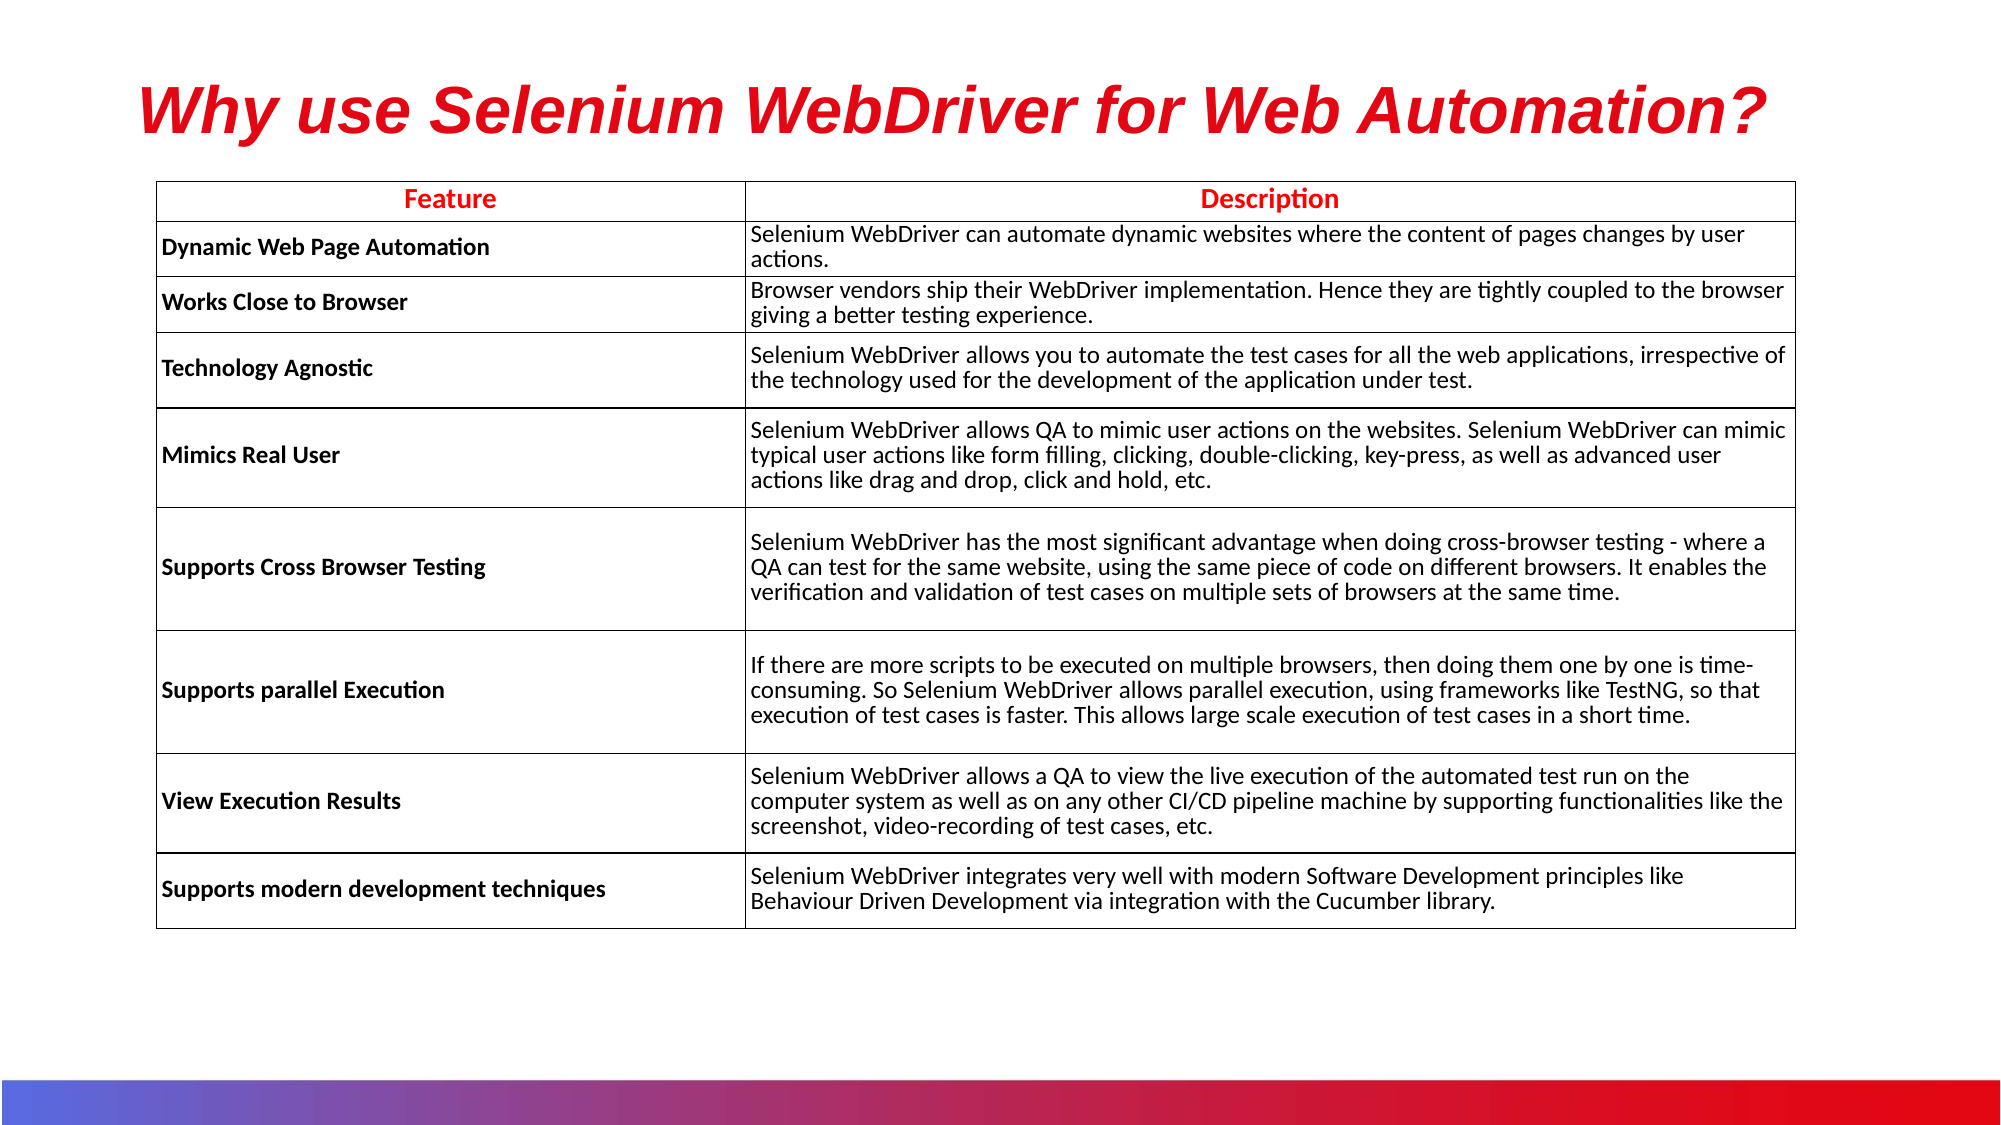

# Why use Selenium WebDriver for Web Automation?
| Feature | Description |
| --- | --- |
| Dynamic Web Page Automation | Selenium WebDriver can automate dynamic websites where the content of pages changes by user actions. |
| Works Close to Browser | Browser vendors ship their WebDriver implementation. Hence they are tightly coupled to the browser giving a better testing experience. |
| Technology Agnostic | Selenium WebDriver allows you to automate the test cases for all the web applications, irrespective of the technology used for the development of the application under test. |
| Mimics Real User | Selenium WebDriver allows QA to mimic user actions on the websites. Selenium WebDriver can mimic typical user actions like form filling, clicking, double-clicking, key-press, as well as advanced user actions like drag and drop, click and hold, etc. |
| Supports Cross Browser Testing | Selenium WebDriver has the most significant advantage when doing cross-browser testing - where a QA can test for the same website, using the same piece of code on different browsers. It enables the verification and validation of test cases on multiple sets of browsers at the same time. |
| Supports parallel Execution | If there are more scripts to be executed on multiple browsers, then doing them one by one is time-consuming. So Selenium WebDriver allows parallel execution, using frameworks like TestNG, so that execution of test cases is faster. This allows large scale execution of test cases in a short time. |
| View Execution Results | Selenium WebDriver allows a QA to view the live execution of the automated test run on the computer system as well as on any other CI/CD pipeline machine by supporting functionalities like the screenshot, video-recording of test cases, etc. |
| Supports modern development techniques | Selenium WebDriver integrates very well with modern Software Development principles like Behaviour Driven Development via integration with the Cucumber library. |